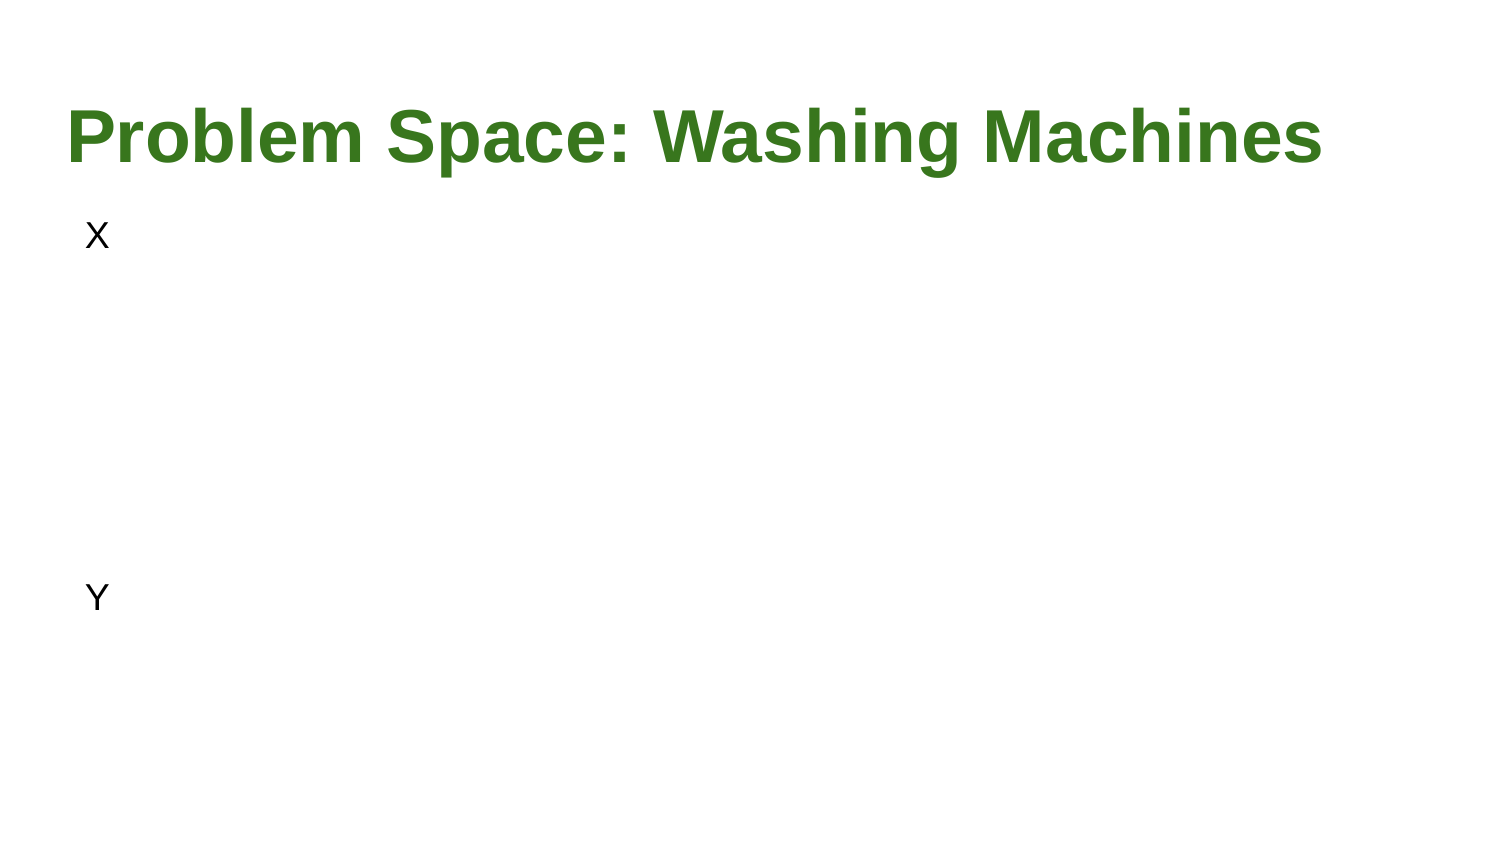

# Problem Space: Washing Machines
X

Y